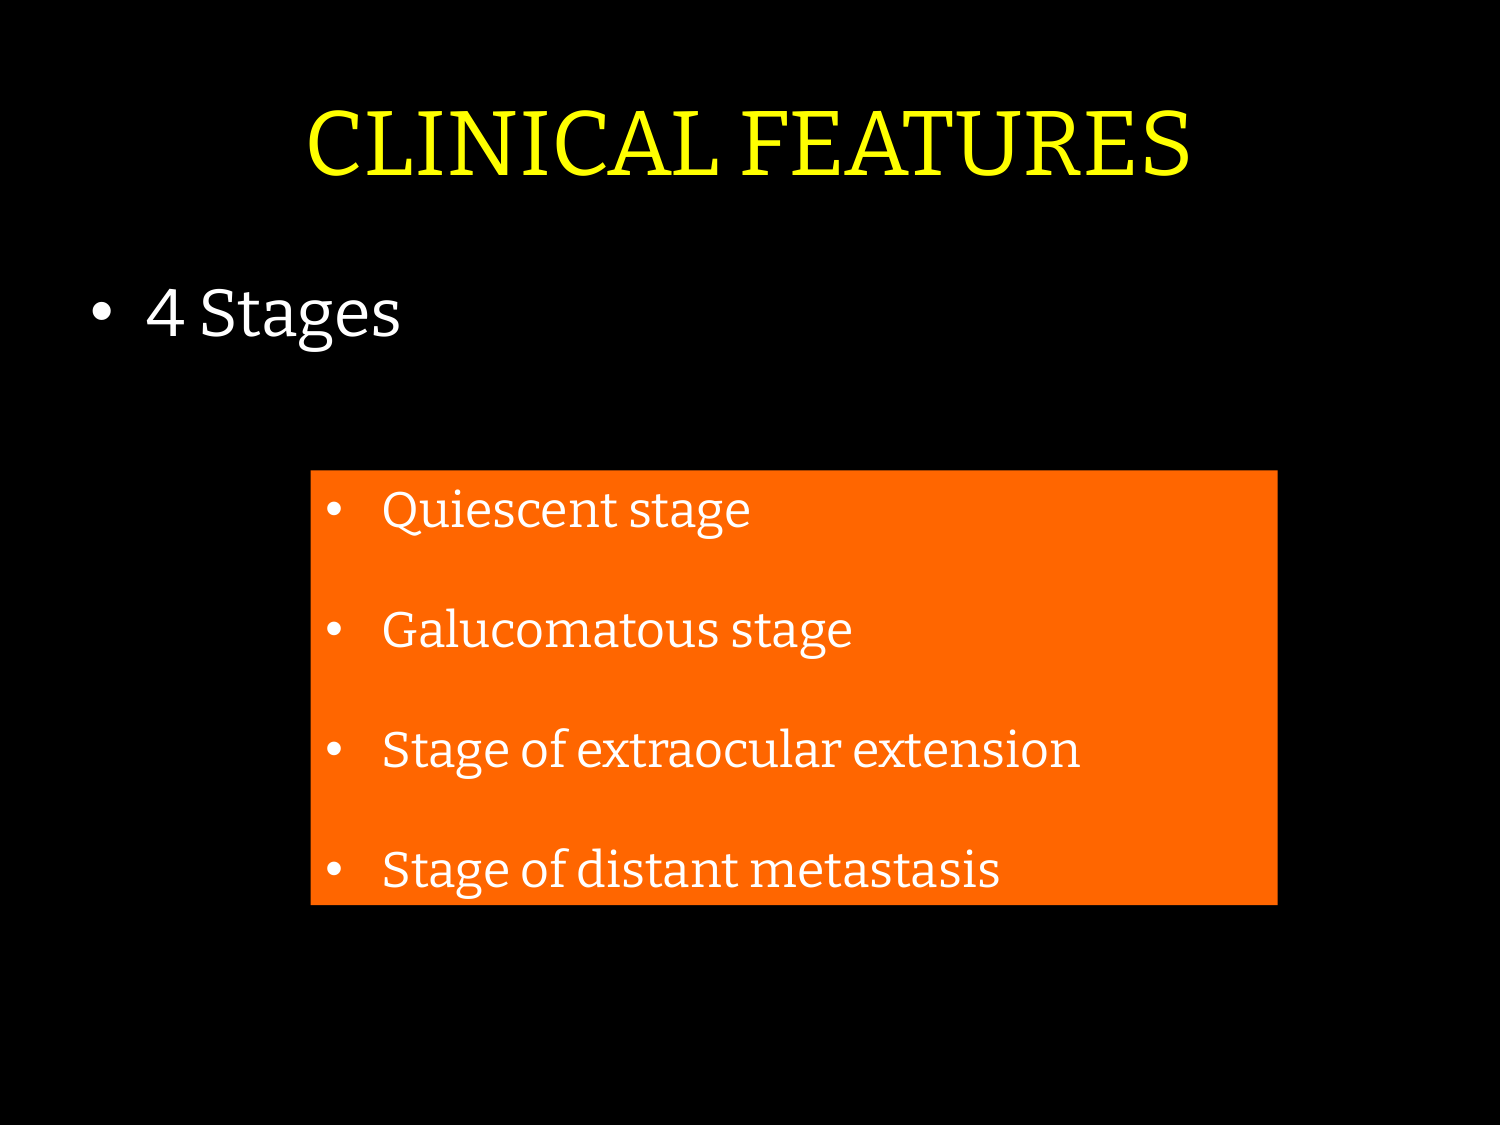

# CLINICAL FEATURES
4 Stages
Quiescent stage

Galucomatous stage

Stage of extraocular extension

Stage of distant metastasis